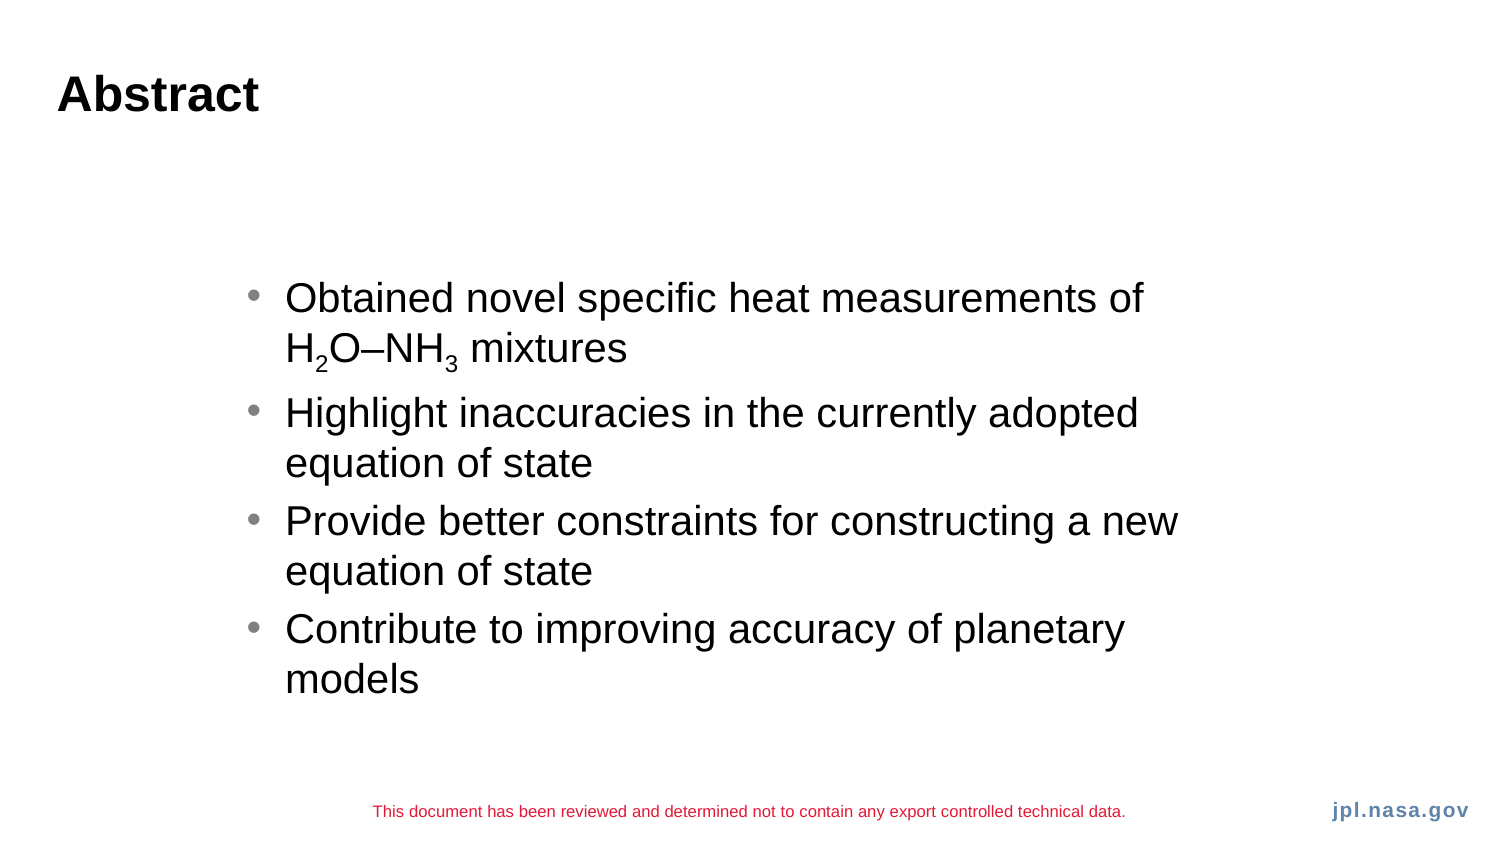

# Abstract

Obtained novel specific heat measurements of H2O–NH3 mixtures
Highlight inaccuracies in the currently adopted equation of state
Provide better constraints for constructing a new equation of state
Contribute to improving accuracy of planetary models
This document has been reviewed and determined not to contain any export controlled technical data.